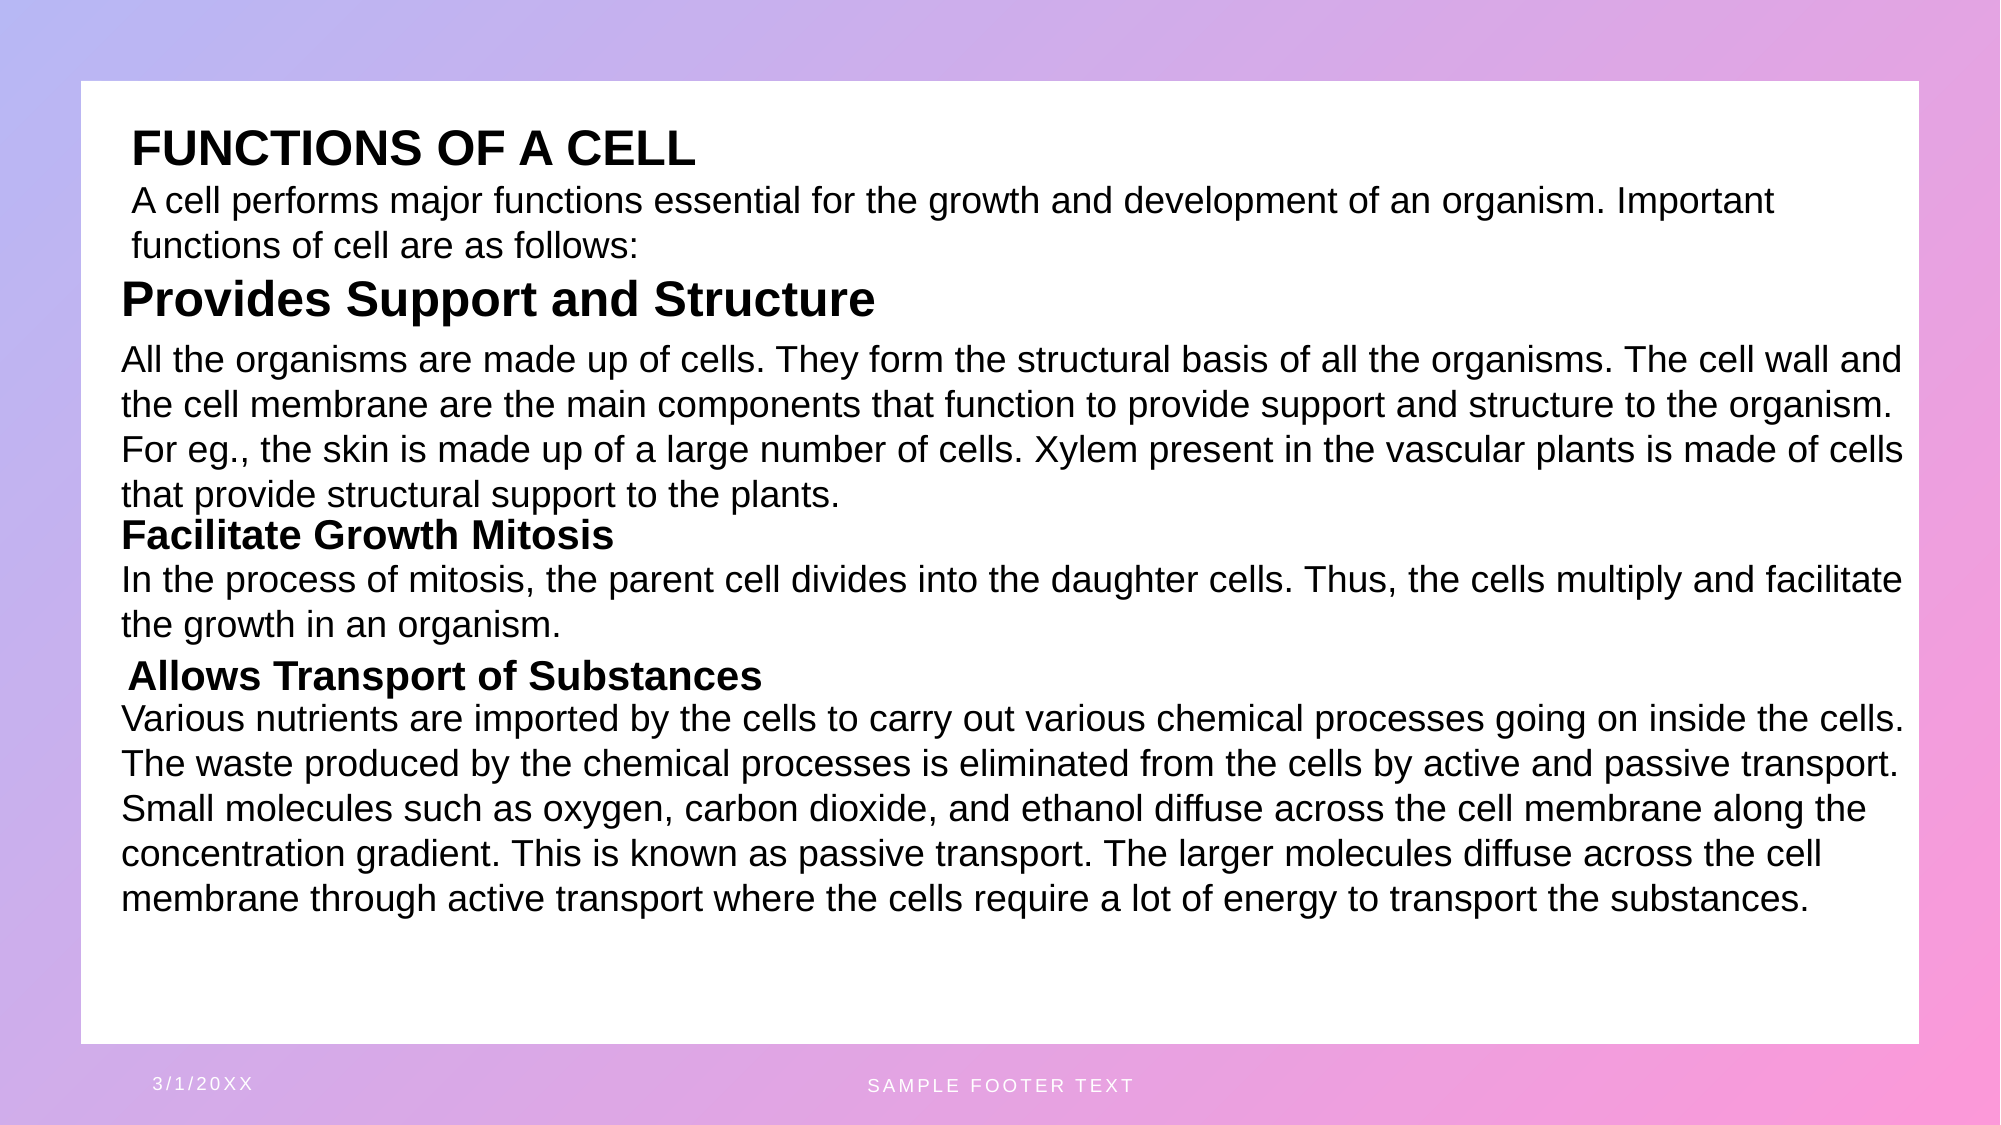

FUNCTIONS OF A CELL
A cell performs major functions essential for the growth and development of an organism. Important functions of cell are as follows:
Provides Support and Structure
All the organisms are made up of cells. They form the structural basis of all the organisms. The cell wall and the cell membrane are the main components that function to provide support and structure to the organism. For eg., the skin is made up of a large number of cells. Xylem present in the vascular plants is made of cells that provide structural support to the plants.
Facilitate Growth Mitosis
In the process of mitosis, the parent cell divides into the daughter cells. Thus, the cells multiply and facilitate the growth in an organism.
Allows Transport of Substances
Various nutrients are imported by the cells to carry out various chemical processes going on inside the cells. The waste produced by the chemical processes is eliminated from the cells by active and passive transport. Small molecules such as oxygen, carbon dioxide, and ethanol diffuse across the cell membrane along the concentration gradient. This is known as passive transport. The larger molecules diffuse across the cell membrane through active transport where the cells require a lot of energy to transport the substances.
3/1/20XX
SAMPLE FOOTER TEXT
20